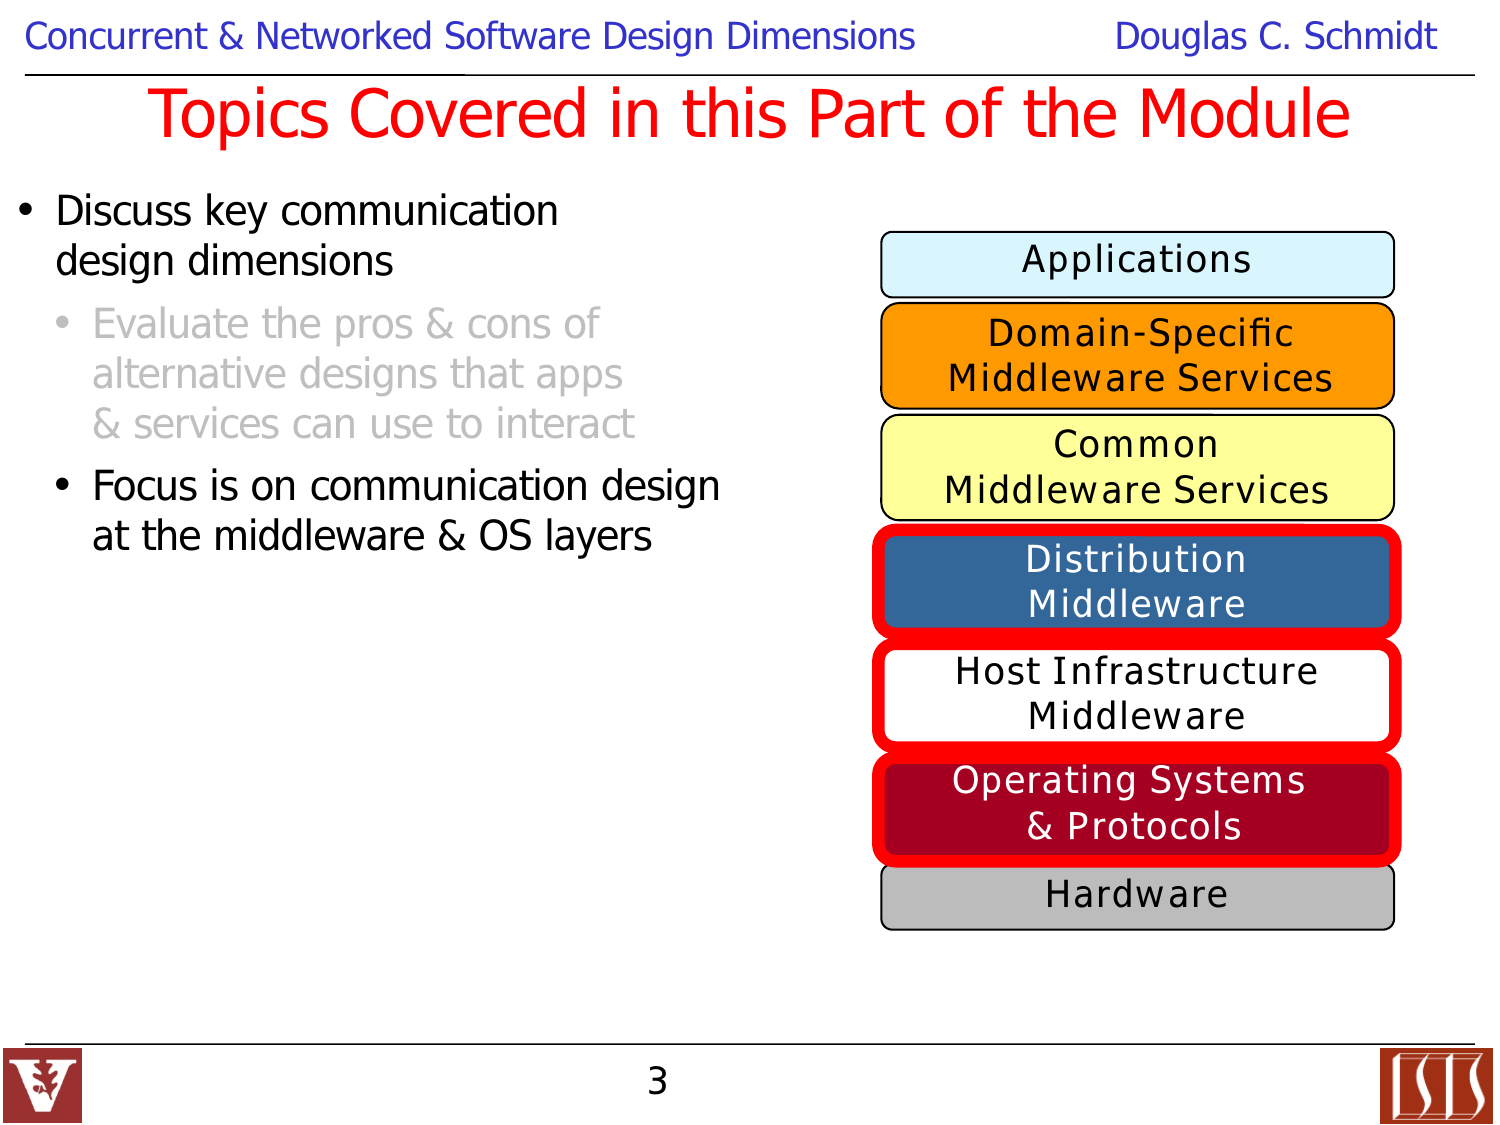

# Topics Covered in this Part of the Module
Discuss key communication
design dimensions
Evaluate the pros & cons of
alternative designs that apps
& services can use to interact
Focus is on communication design
at the middleware & OS layers

Applications

Domain-Specific
Middleware Services

Common
Middleware Services

Distribution
Middleware

Host Infrastructure
Middleware

Operating Systems
& Protocols

Hardware